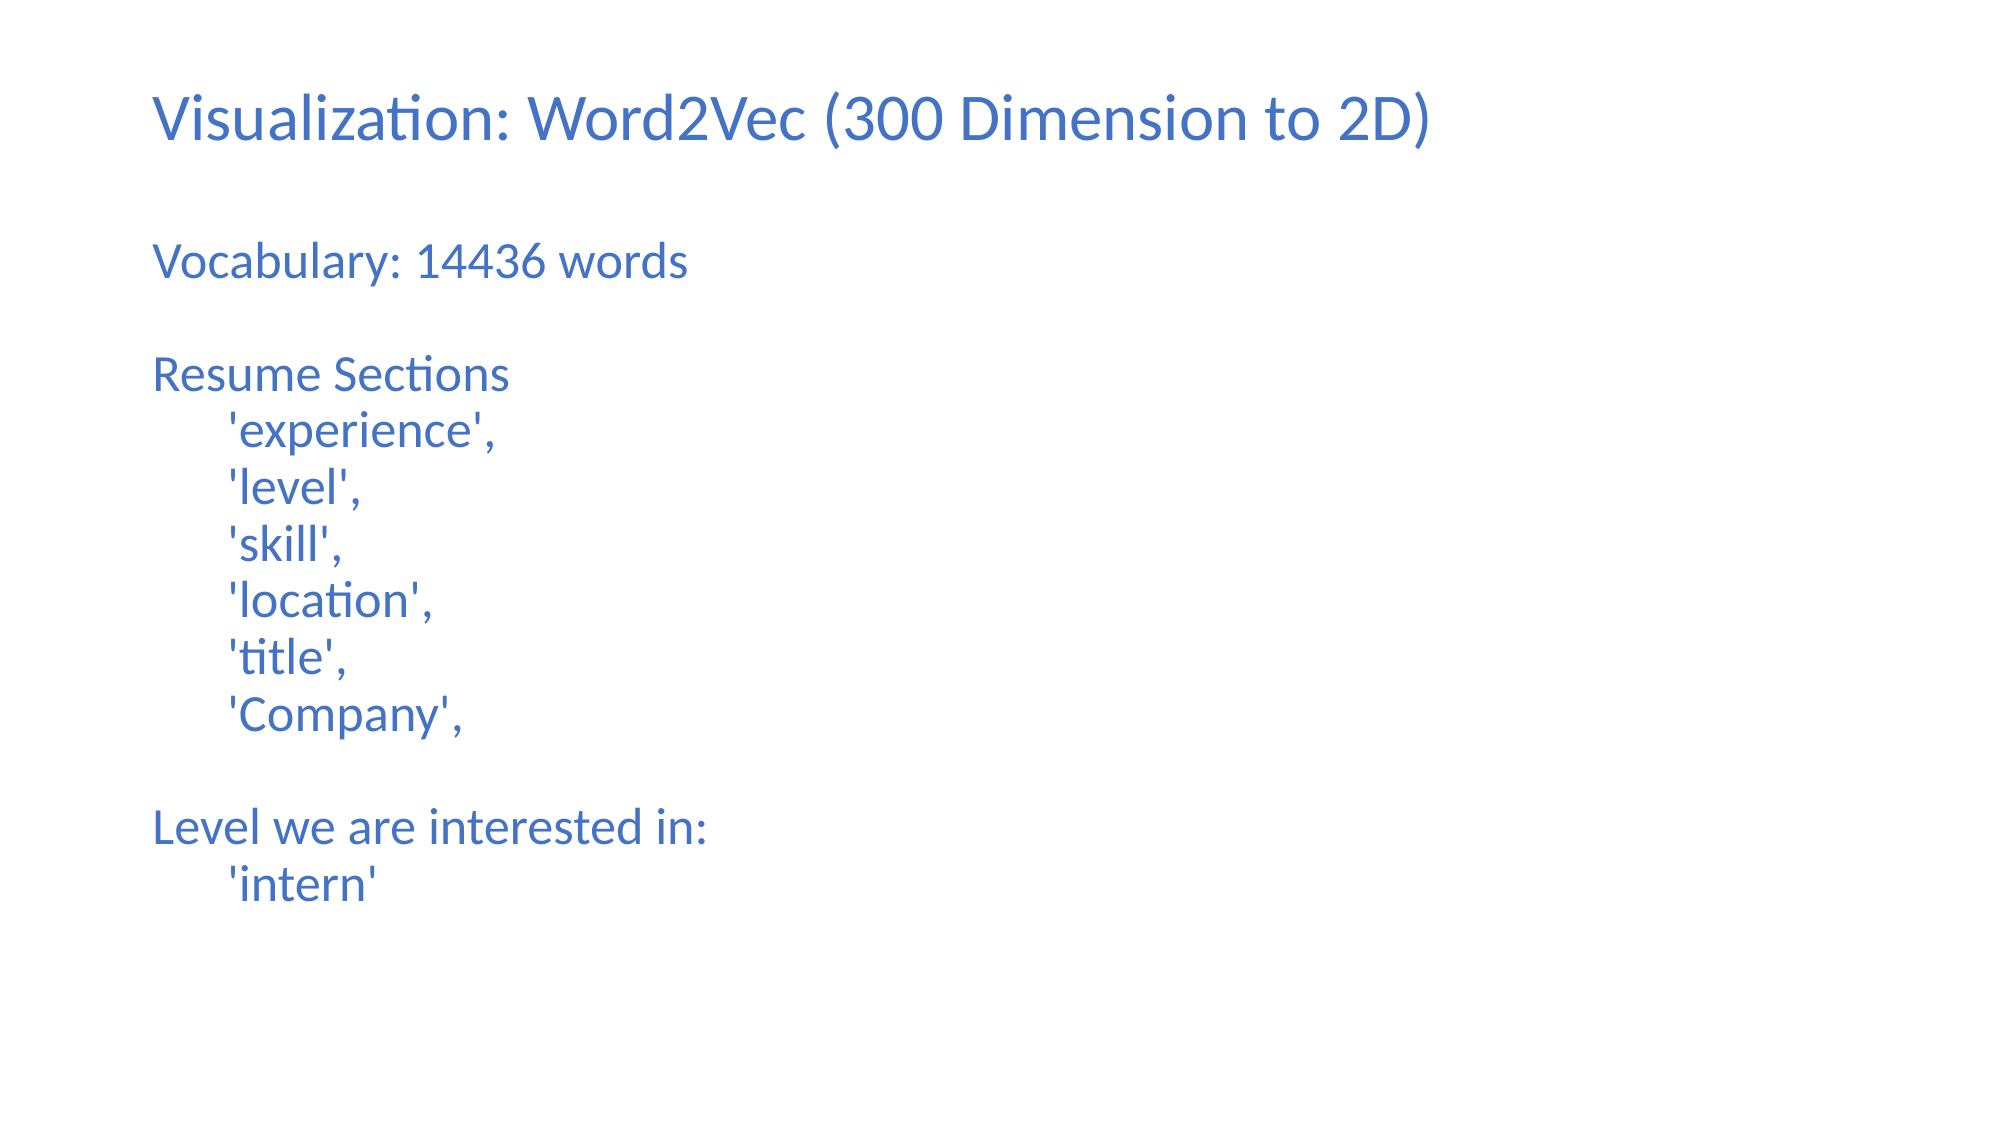

# Visualization: Word2Vec (300 Dimension to 2D)

Vocabulary: 14436 words

Resume Sections
'experience',
'level',
'skill',
'location',
'title',
'Company',

Level we are interested in:
'intern'